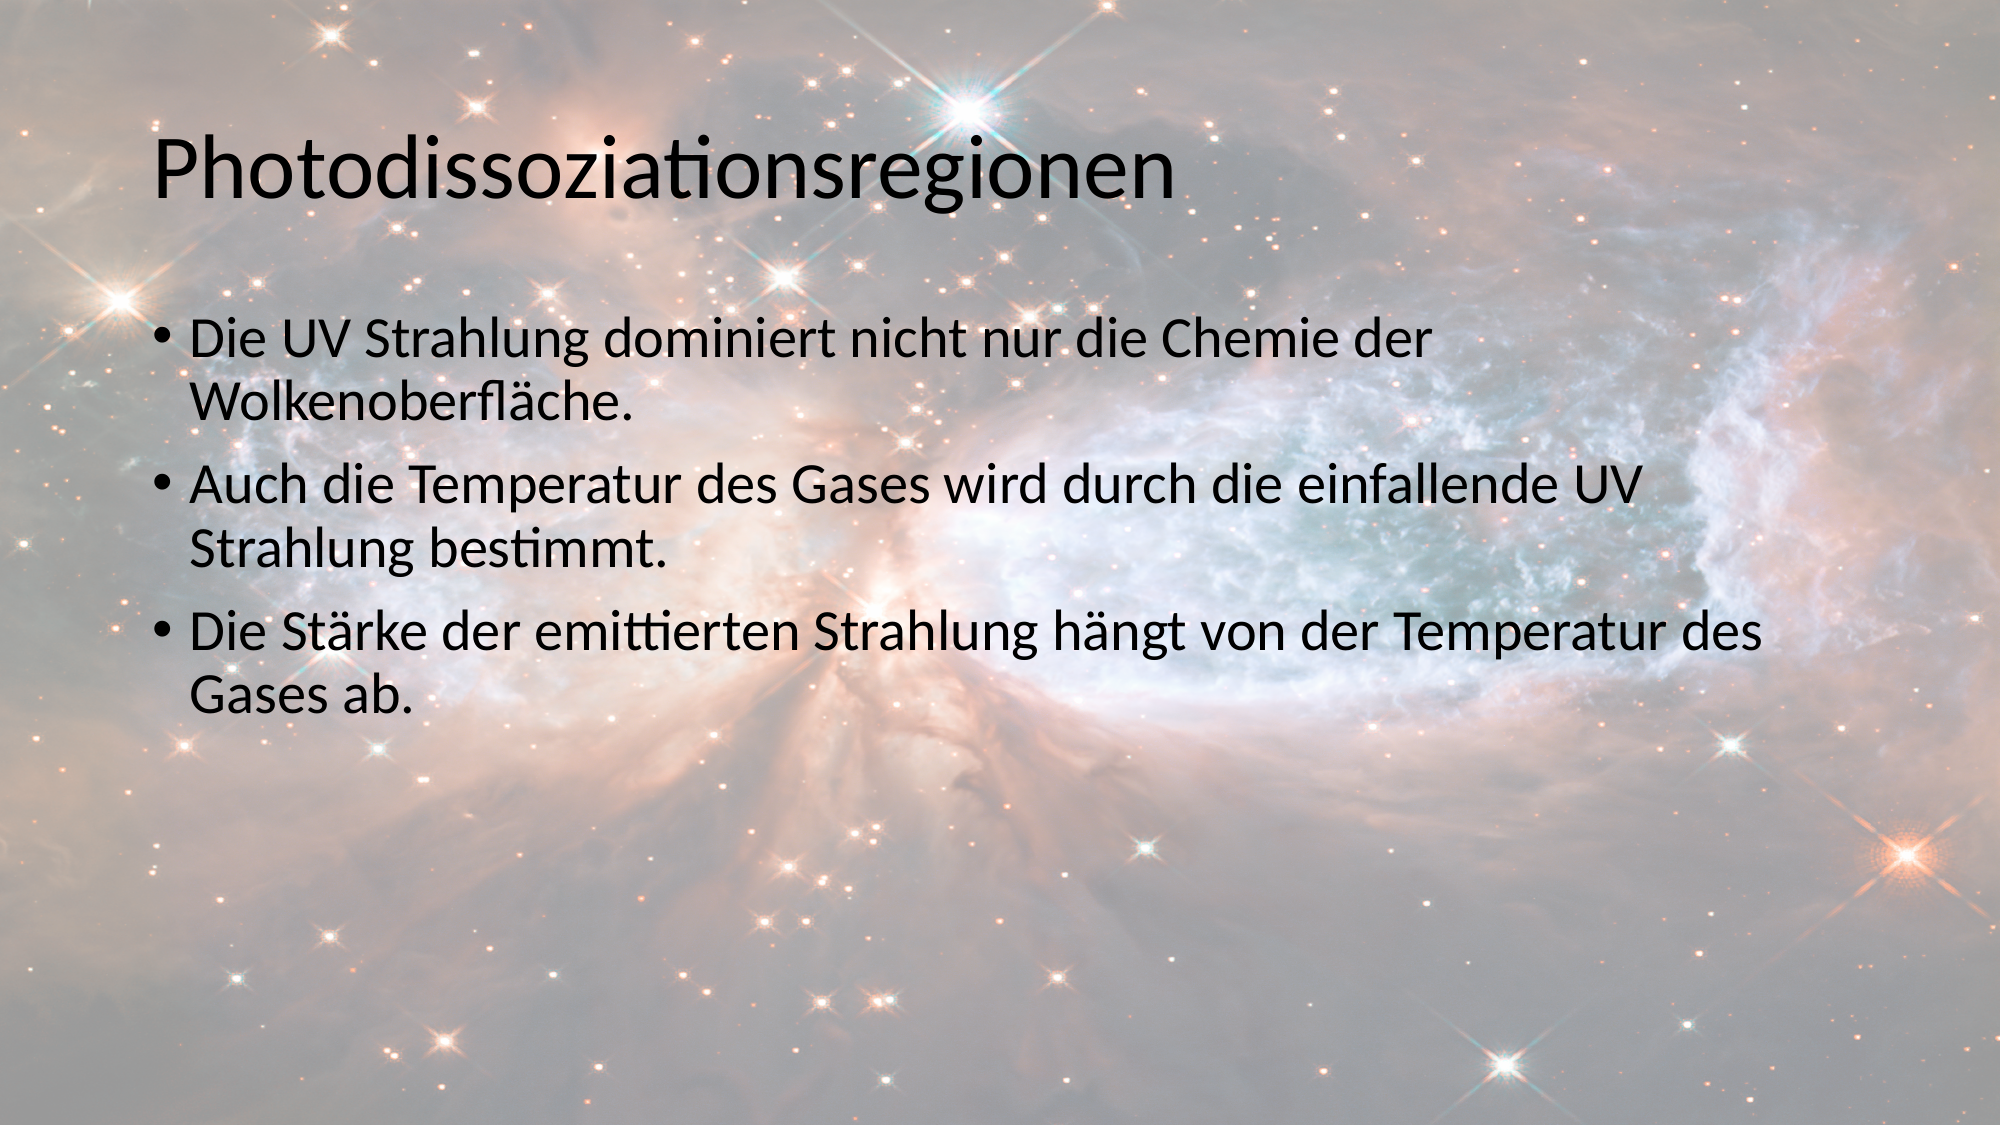

# Photodissoziationsregionen
Die UV Strahlung dominiert nicht nur die Chemie der Wolkenoberfläche.
Auch die Temperatur des Gases wird durch die einfallende UV Strahlung bestimmt.
Die Stärke der emittierten Strahlung hängt von der Temperatur des Gases ab.